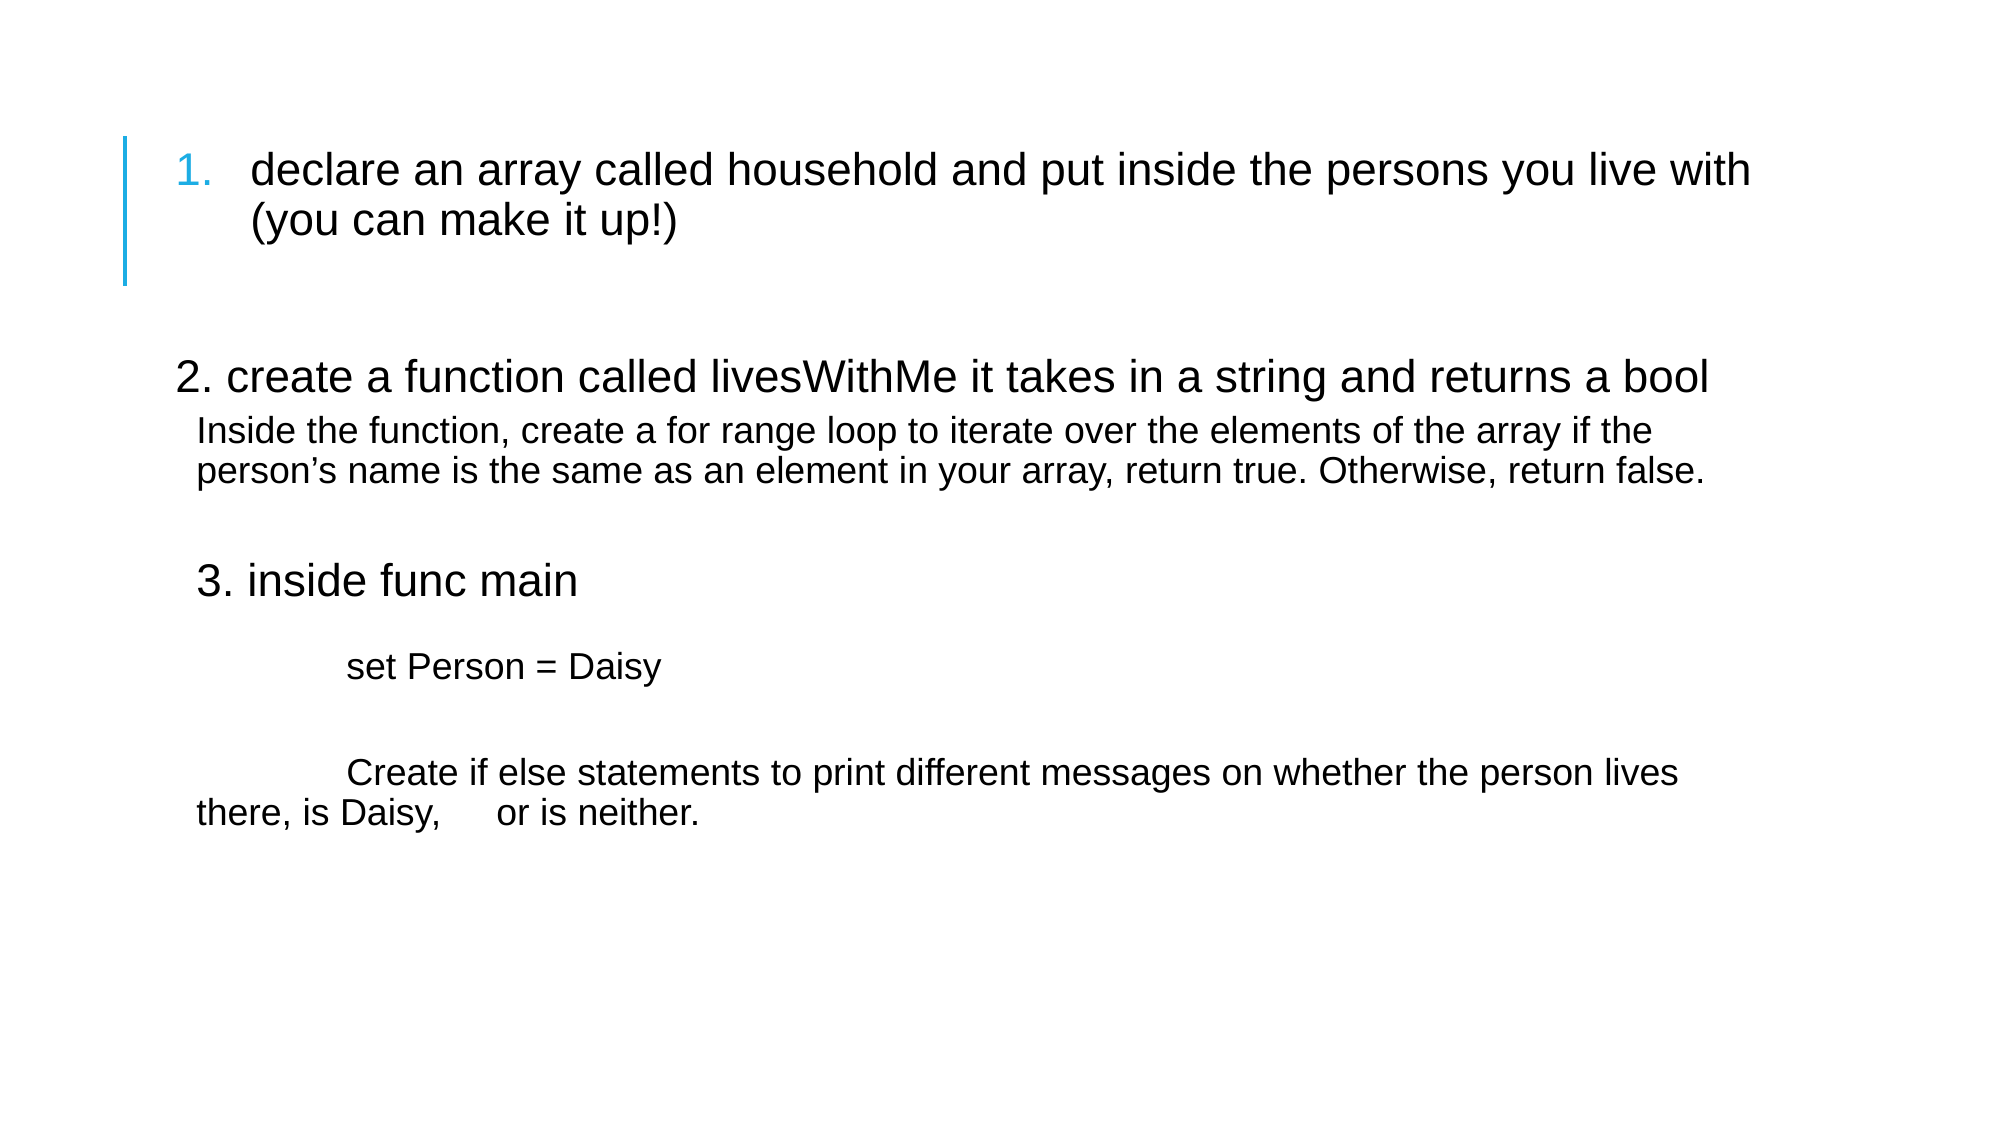

declare an array called household and put inside the persons you live with (you can make it up!)

2. create a function called livesWithMe it takes in a string and returns a bool
Inside the function, create a for range loop to iterate over the elements of the array if the person’s name is the same as an element in your array, return true. Otherwise, return false.

3. inside func main
	set Person = Daisy

	Create if else statements to print different messages on whether the person lives there, is Daisy, 	or is neither.